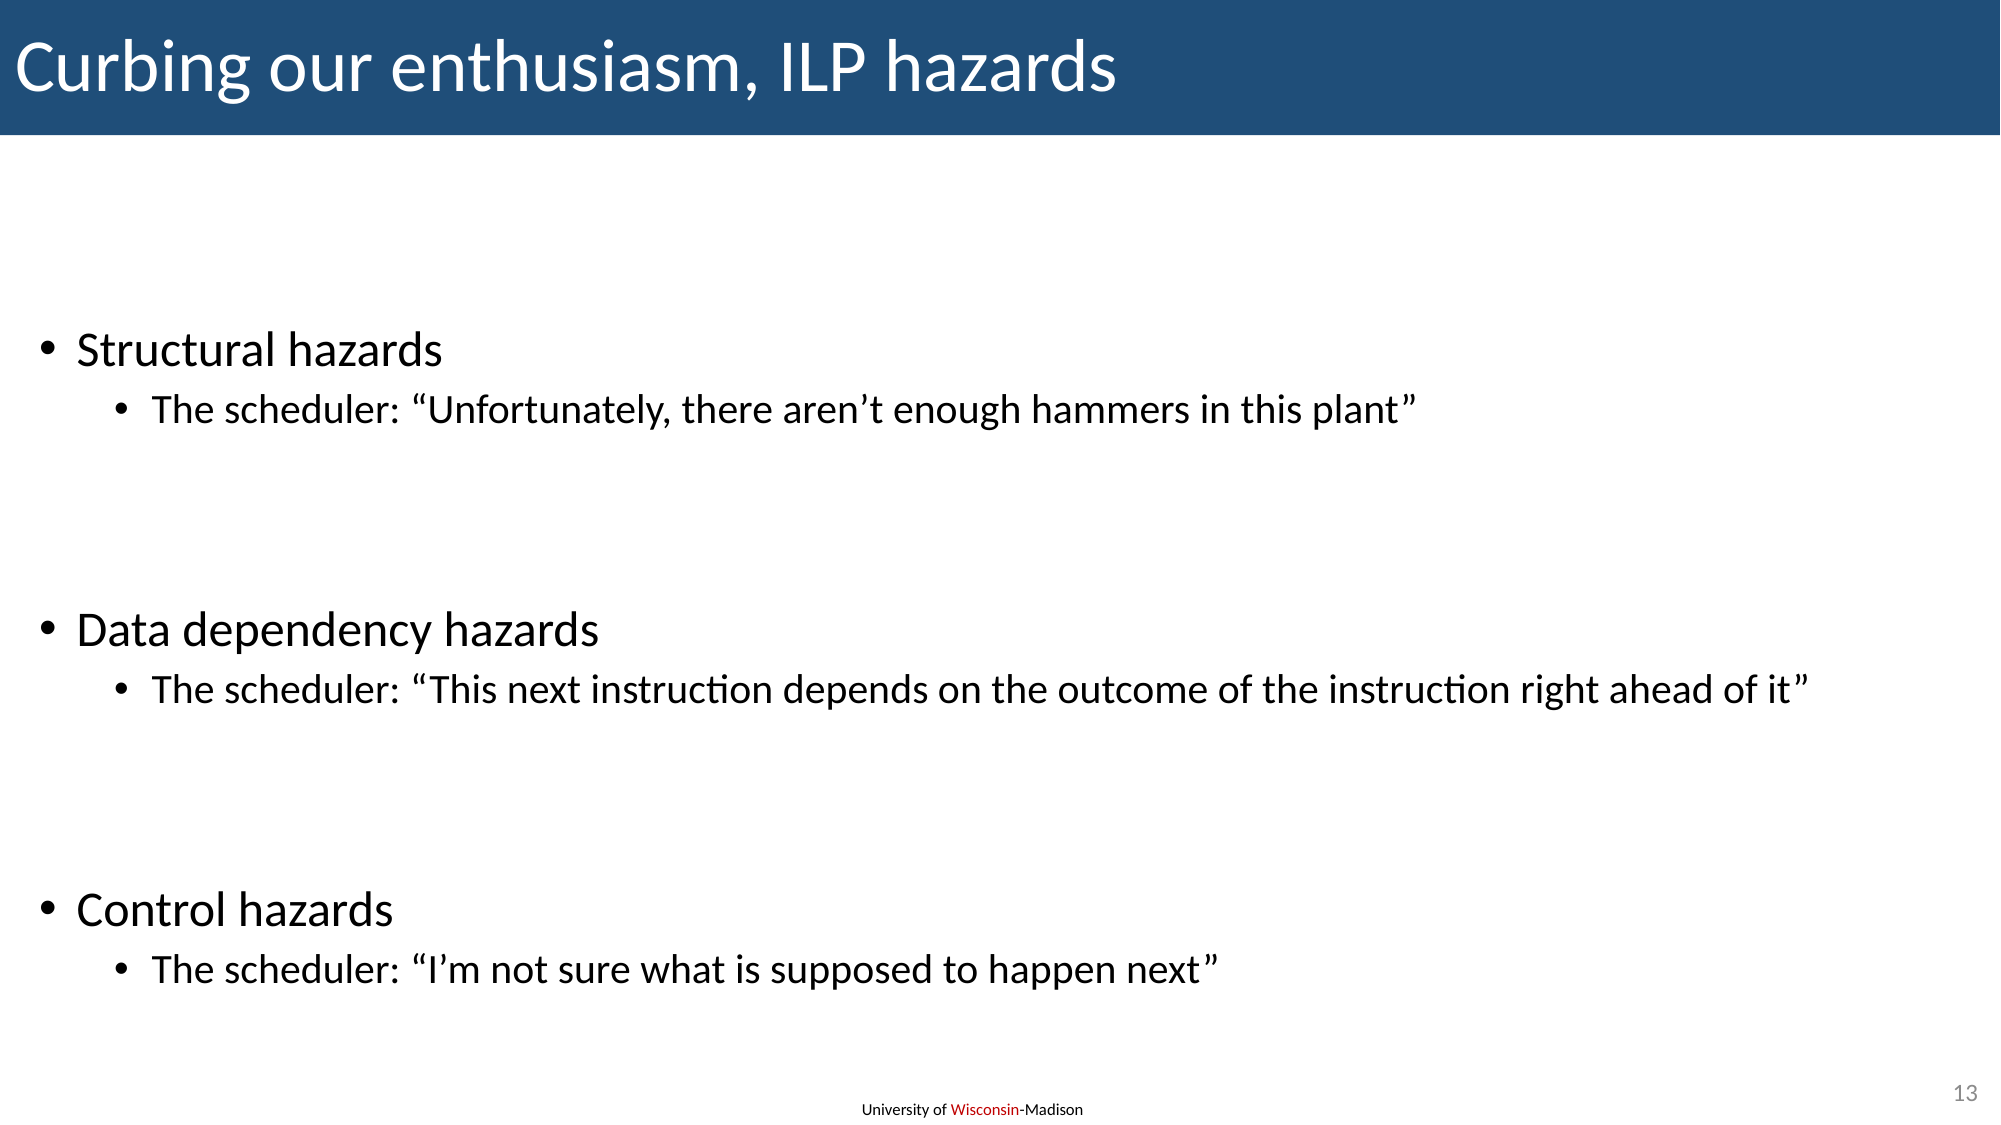

# Curbing our enthusiasm, ILP hazards

Structural hazards
The scheduler: “Unfortunately, there aren’t enough hammers in this plant”

Data dependency hazards
The scheduler: “This next instruction depends on the outcome of the instruction right ahead of it”

Control hazards
The scheduler: “I’m not sure what is supposed to happen next”

13